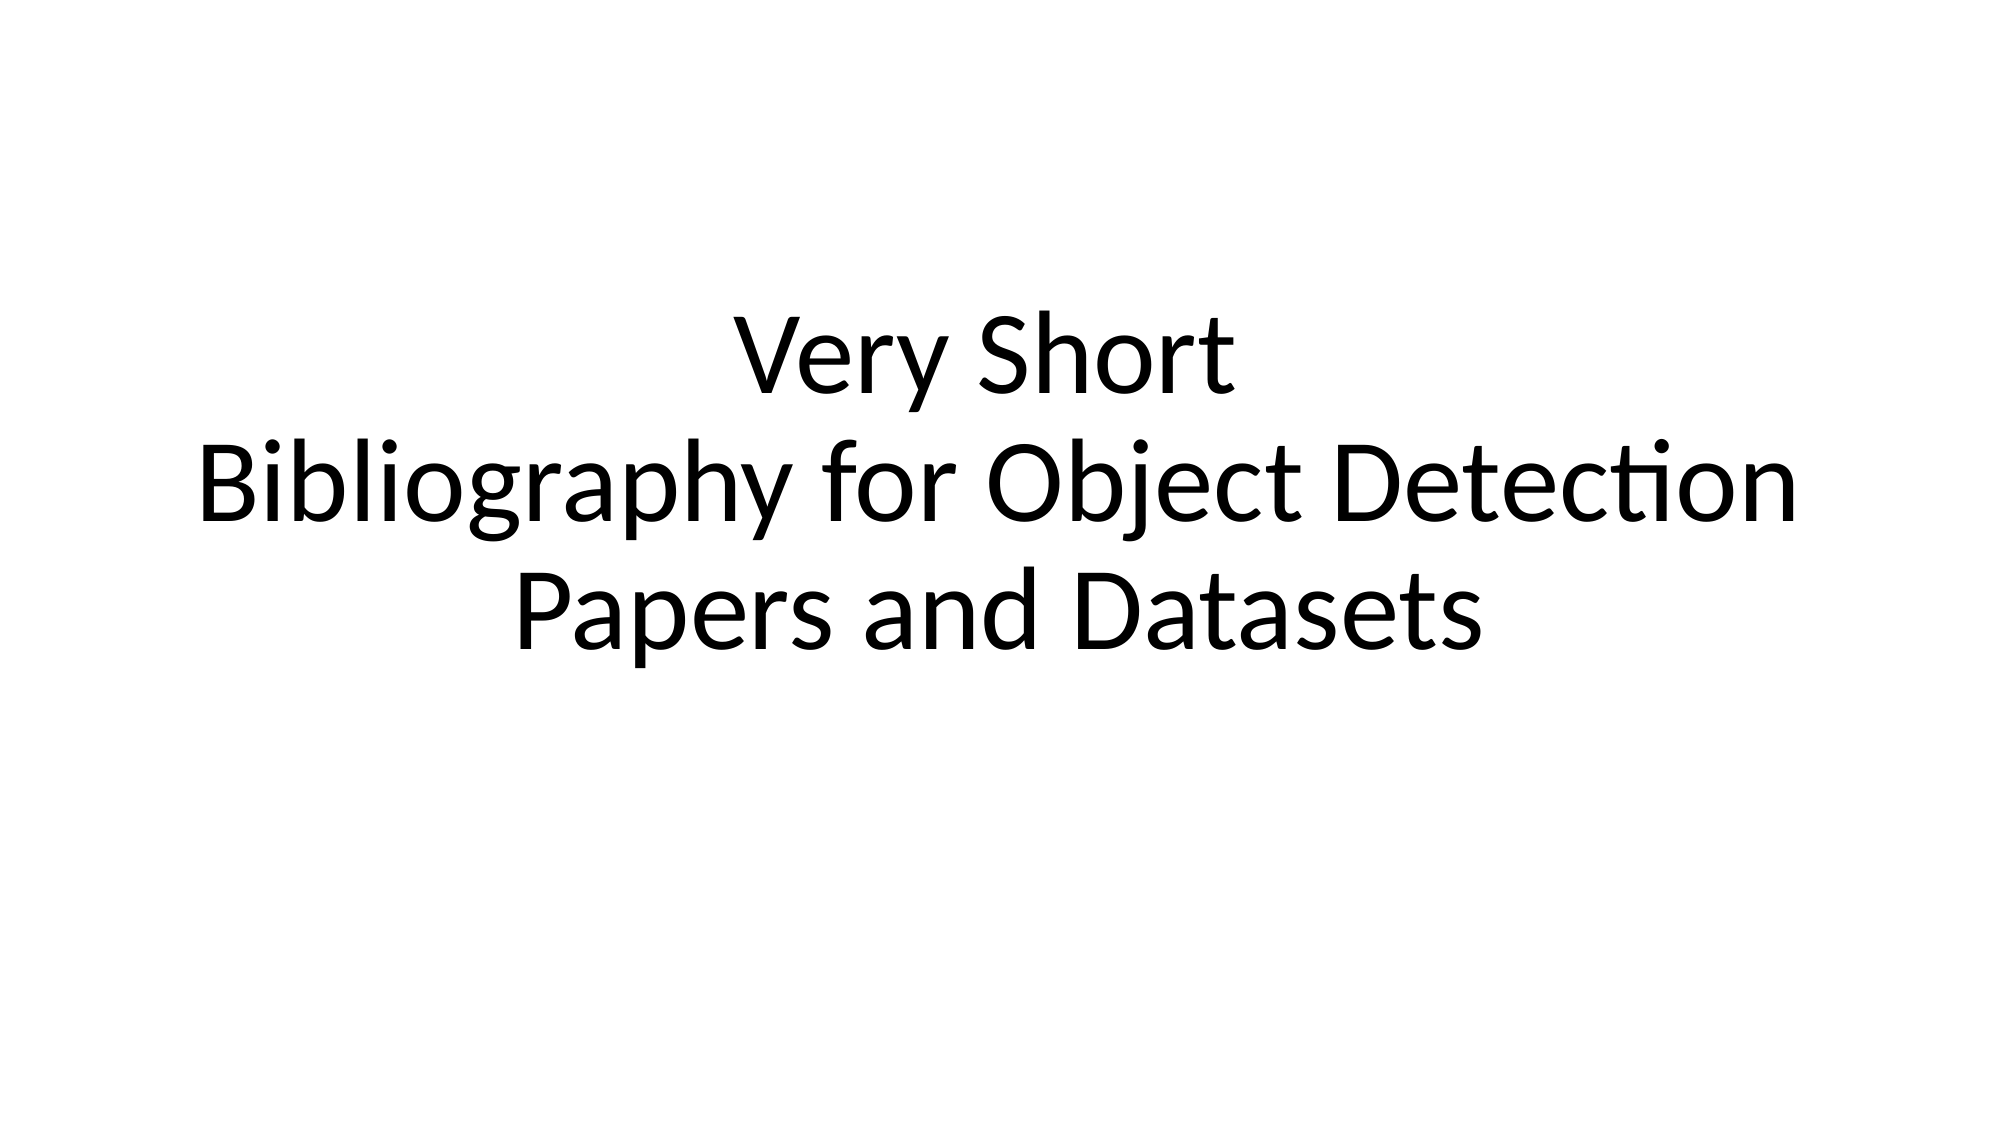

# Very Short Bibliography for Object Detection Papers and Datasets